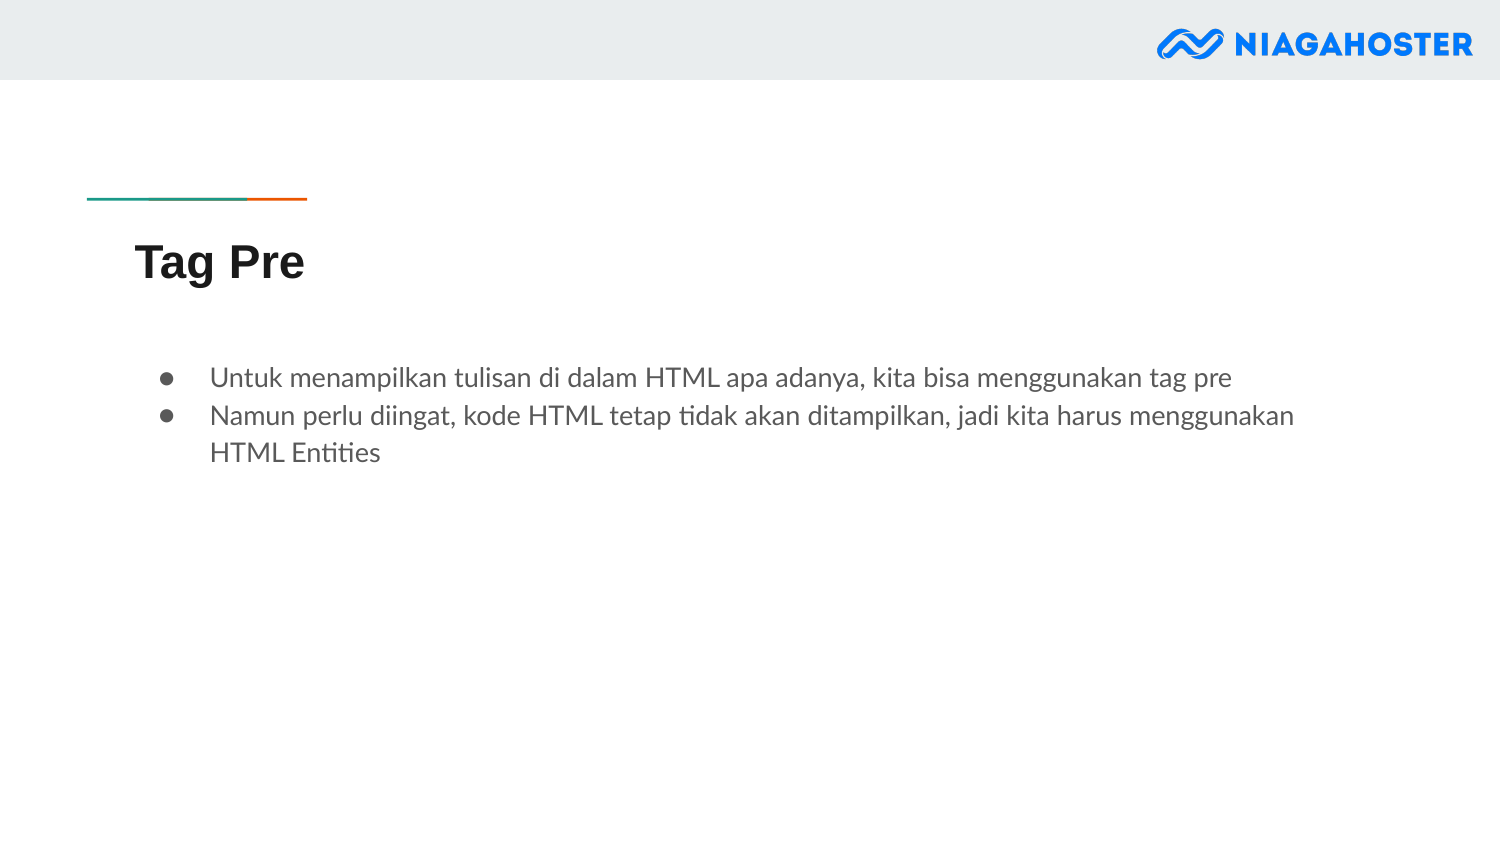

# Tag Pre
Untuk menampilkan tulisan di dalam HTML apa adanya, kita bisa menggunakan tag pre
Namun perlu diingat, kode HTML tetap tidak akan ditampilkan, jadi kita harus menggunakan HTML Entities